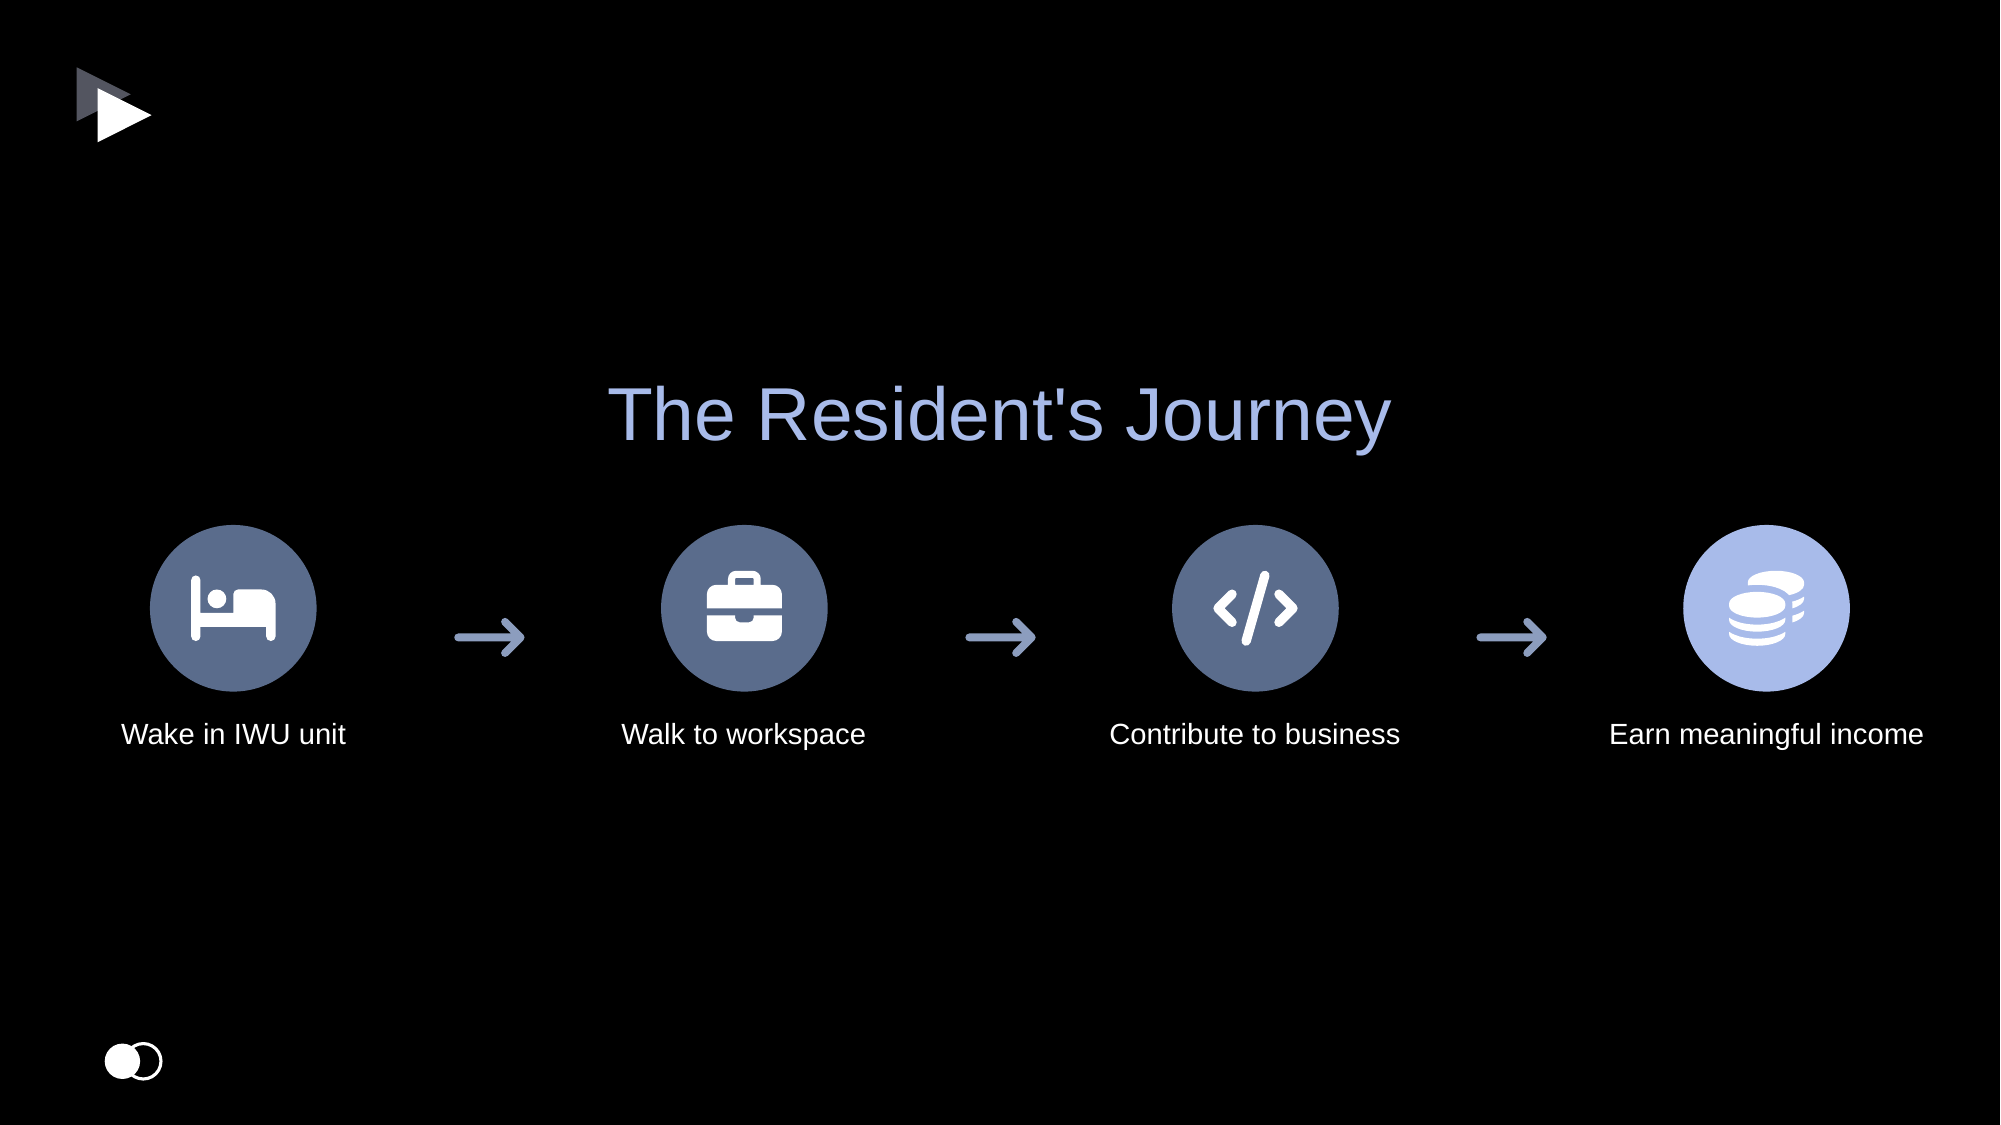

The Resident's Journey

Wake in IWU unit
Walk to workspace
Contribute to business
Earn meaningful income